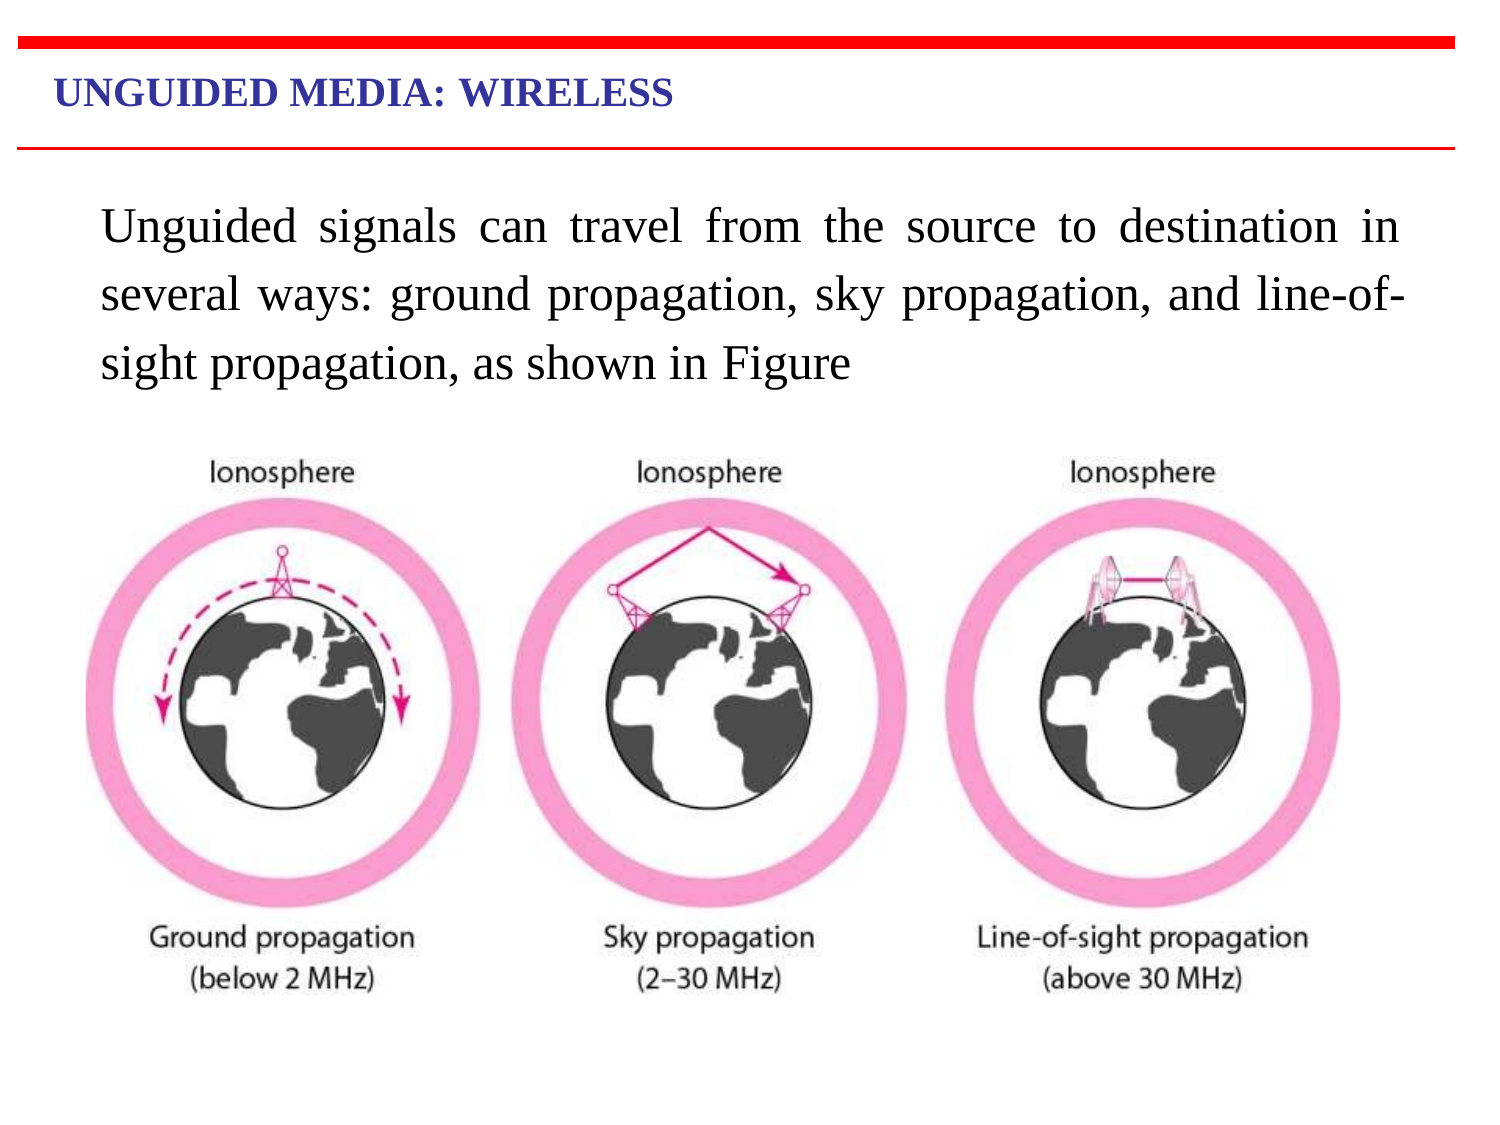

UNGUIDED MEDIA: WIRELESS

Unguided signals can travel from the source to destination in  several ways: ground propagation, sky propagation, and line-of-  sight propagation, as shown in Figure